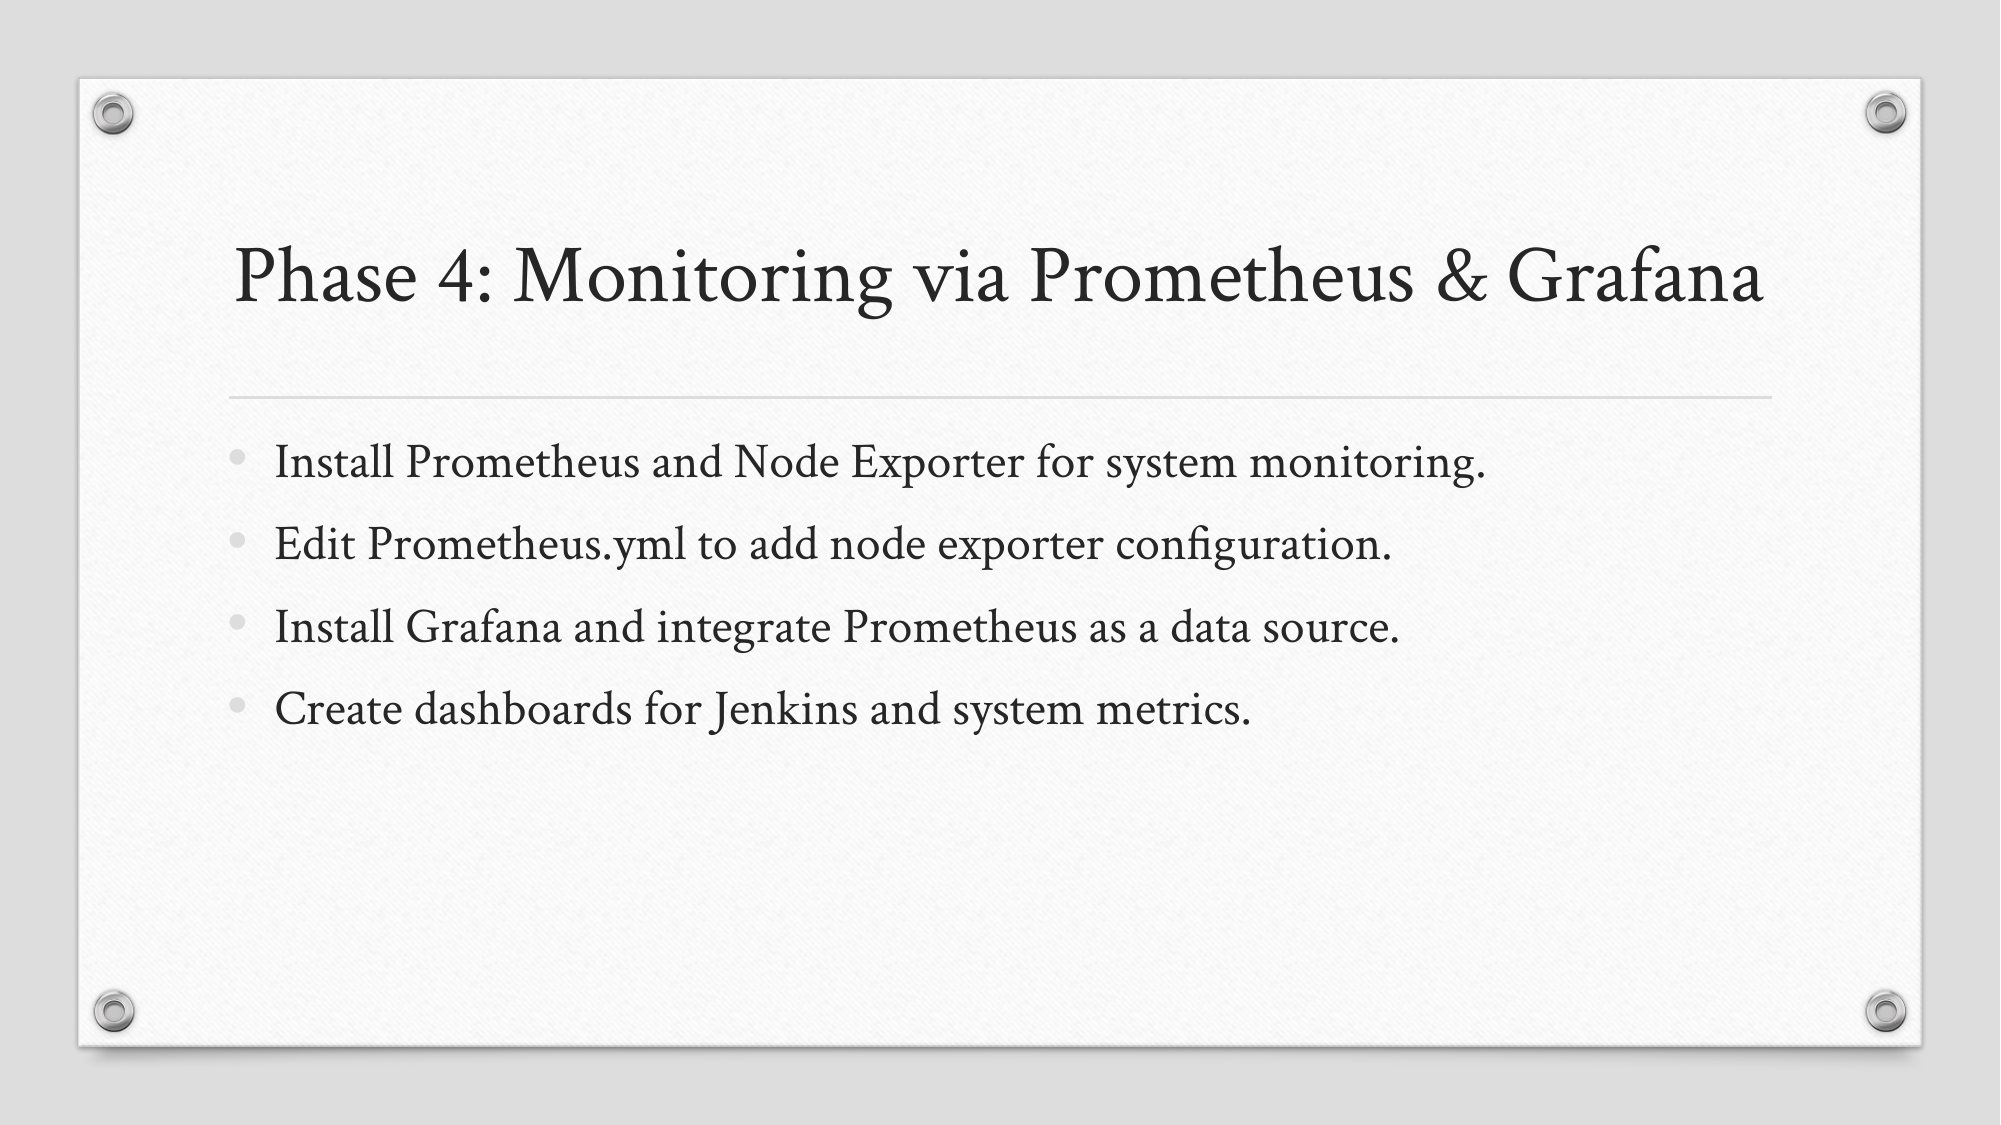

# Phase 4: Monitoring via Prometheus & Grafana
Install Prometheus and Node Exporter for system monitoring.
Edit Prometheus.yml to add node exporter configuration.
Install Grafana and integrate Prometheus as a data source.
Create dashboards for Jenkins and system metrics.